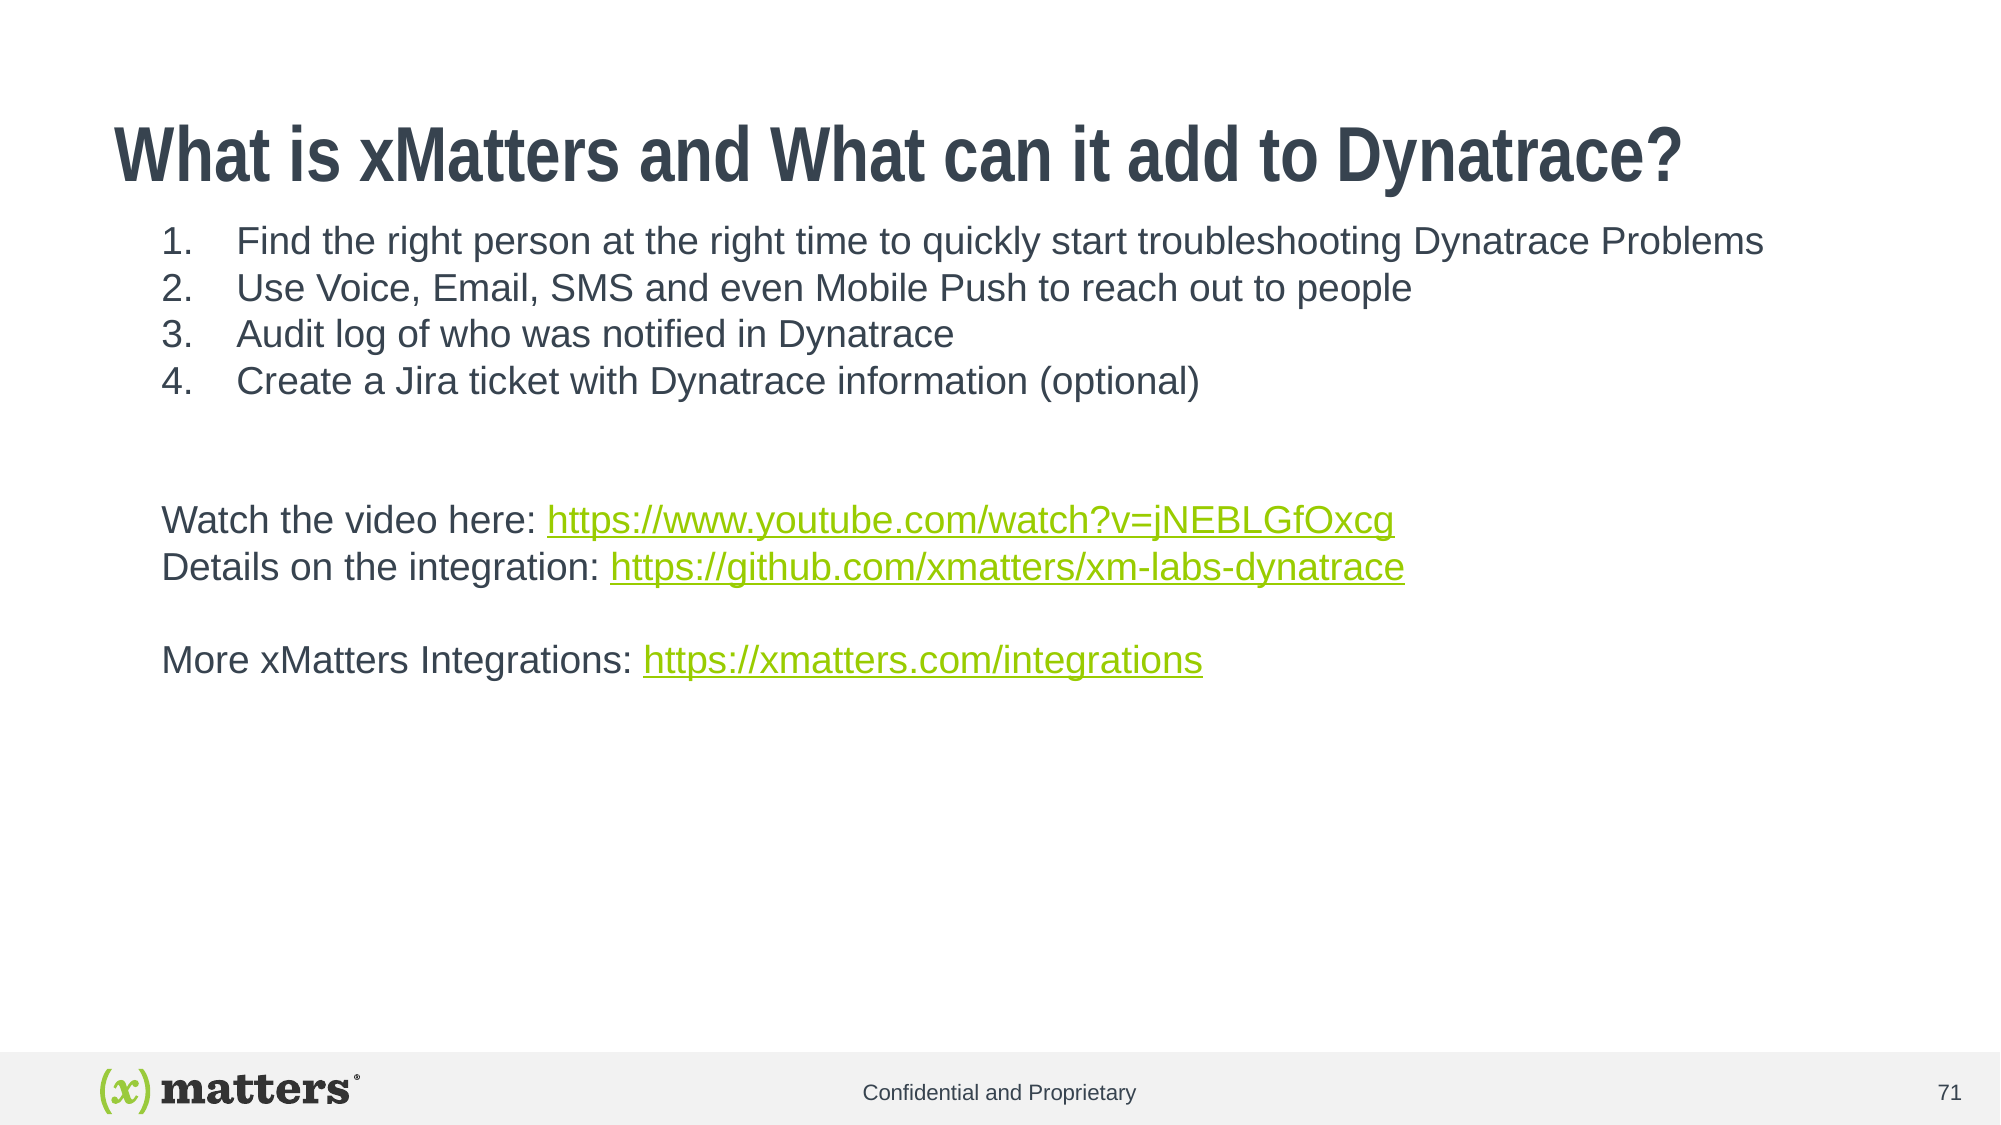

# What is xMatters and What can it add to Dynatrace?
Find the right person at the right time to quickly start troubleshooting Dynatrace Problems
Use Voice, Email, SMS and even Mobile Push to reach out to people
Audit log of who was notified in Dynatrace
Create a Jira ticket with Dynatrace information (optional)

Watch the video here: https://www.youtube.com/watch?v=jNEBLGfOxcg
Details on the integration: https://github.com/xmatters/xm-labs-dynatrace

More xMatters Integrations: https://xmatters.com/integrations

Confidential and Proprietary
71